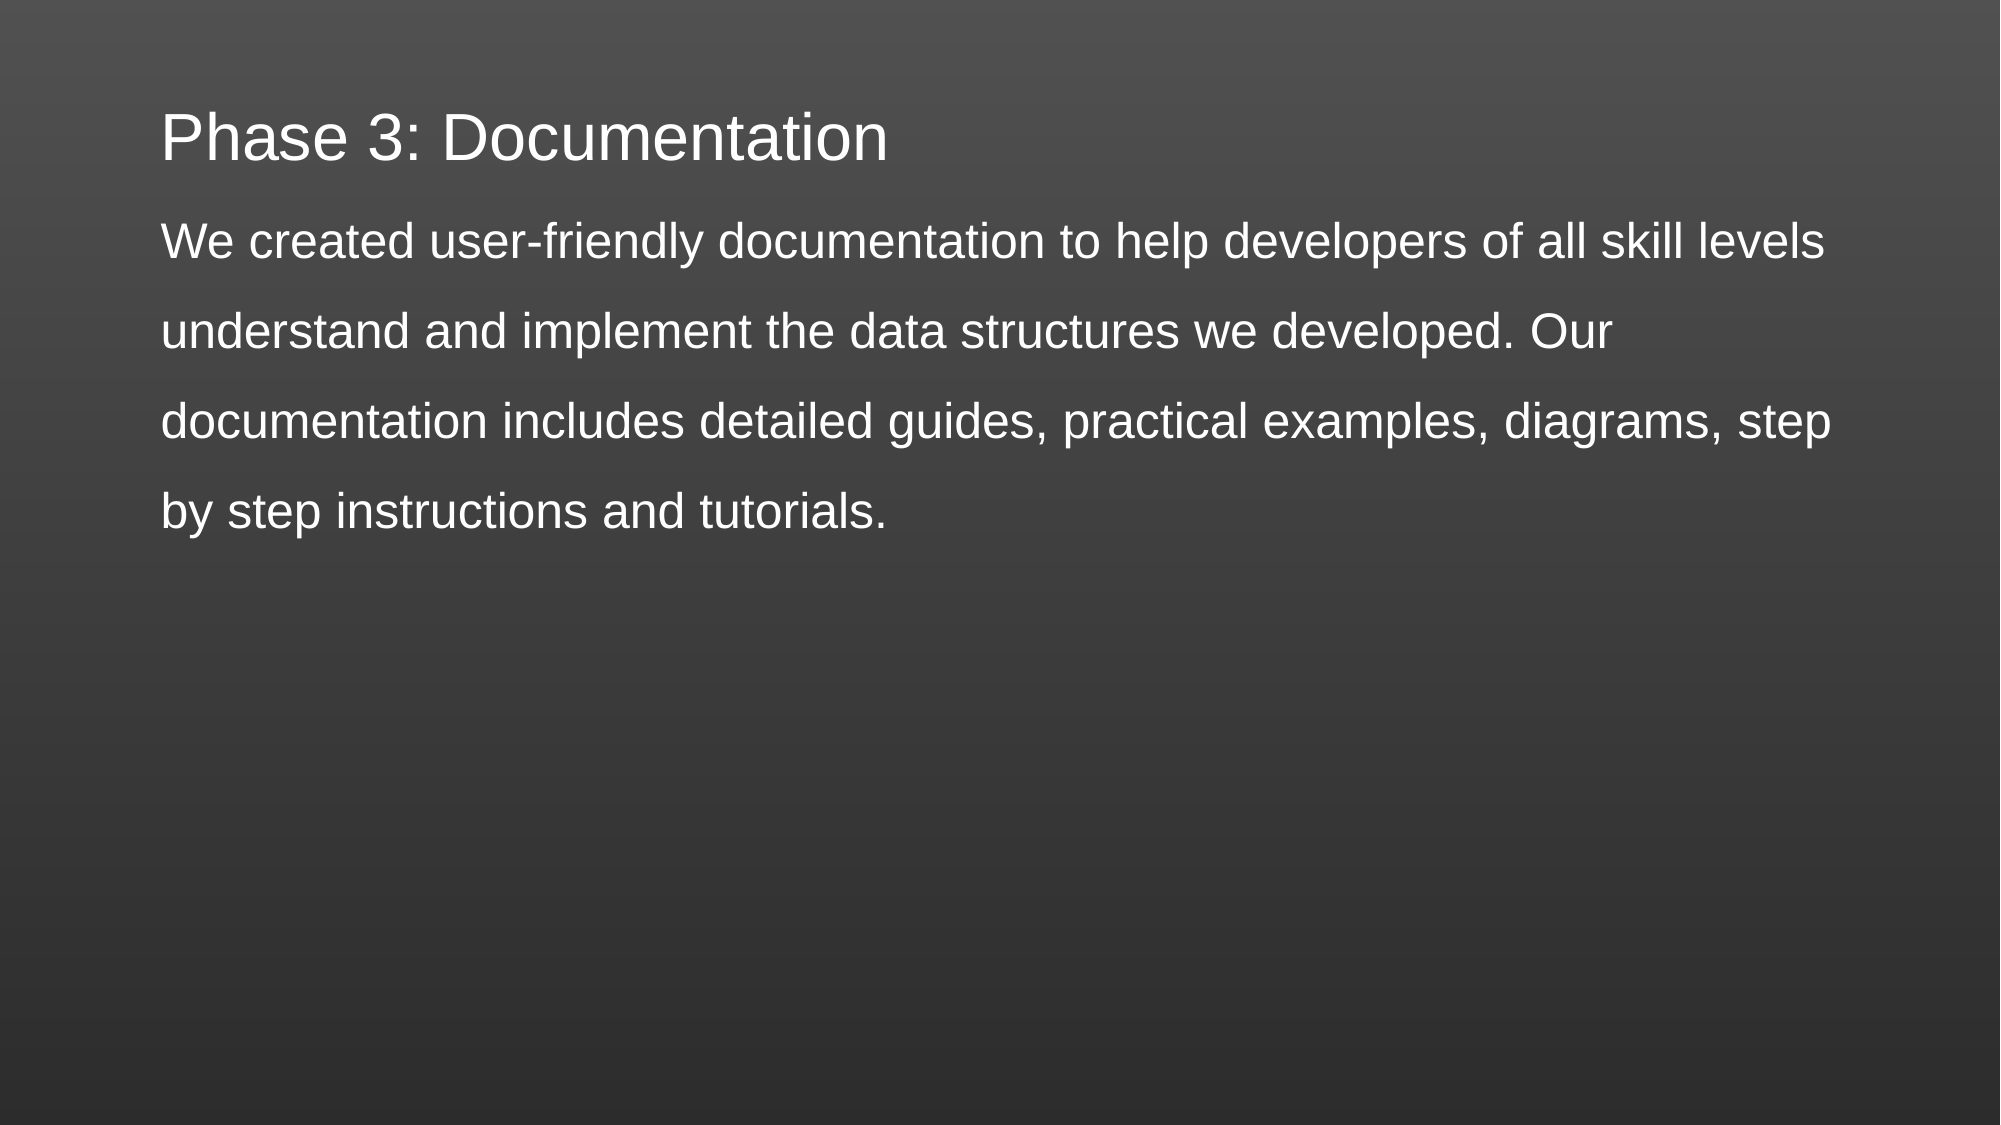

Phase 3: Documentation
We created user-friendly documentation to help developers of all skill levels understand and implement the data structures we developed. Our documentation includes detailed guides, practical examples, diagrams, step by step instructions and tutorials.